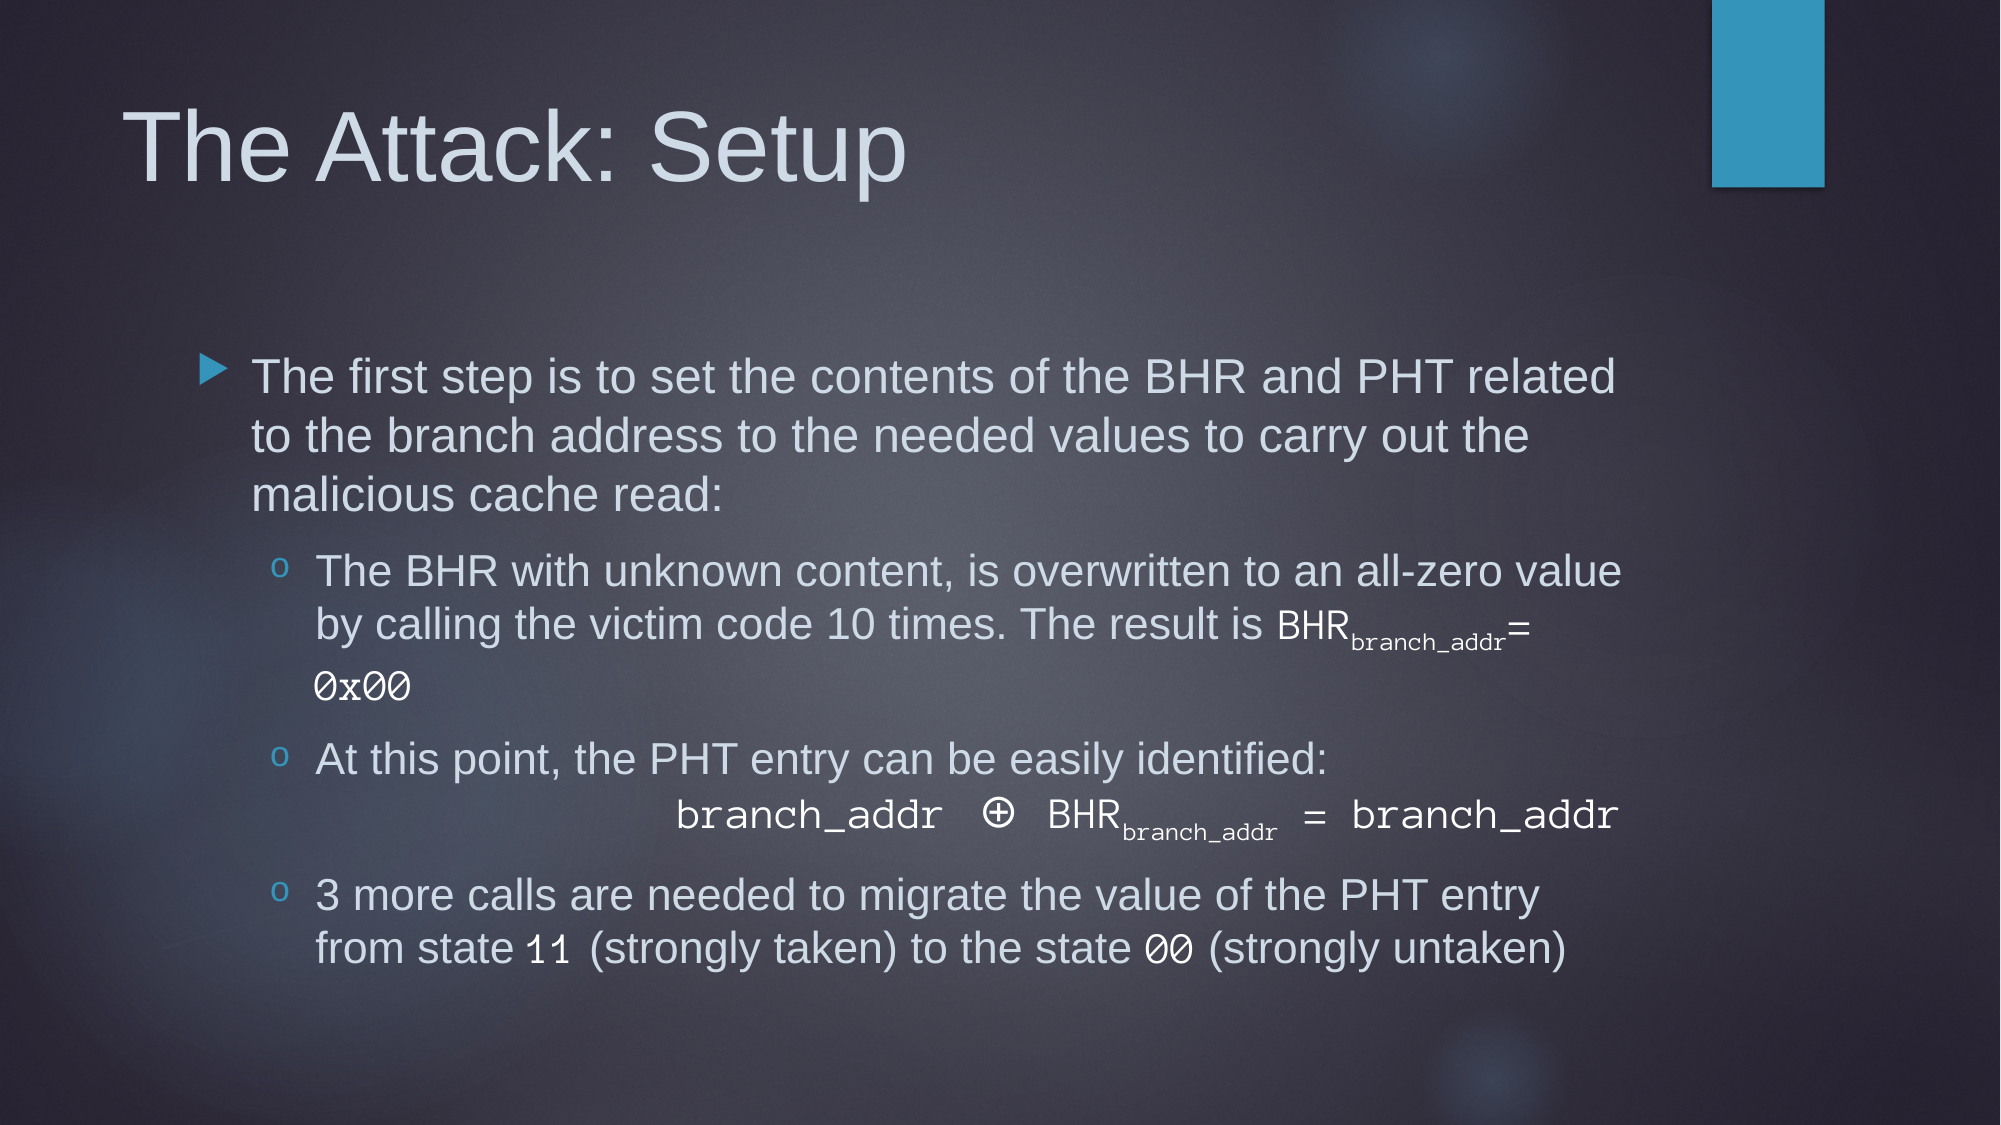

# The Attack: Setup
The first step is to set the contents of the BHR and PHT related to the branch address to the needed values to carry out the malicious cache read:
The BHR with unknown content, is overwritten to an all-zero value by calling the victim code 10 times. The result is BHRbranch_addr= 0x00
At this point, the PHT entry can be easily identified:                                                      branch_addr ⊕ BHRbranch_addr = branch_addr
3 more calls are needed to migrate the value of the PHT entry from state 11 (strongly taken) to the state 00 (strongly untaken)